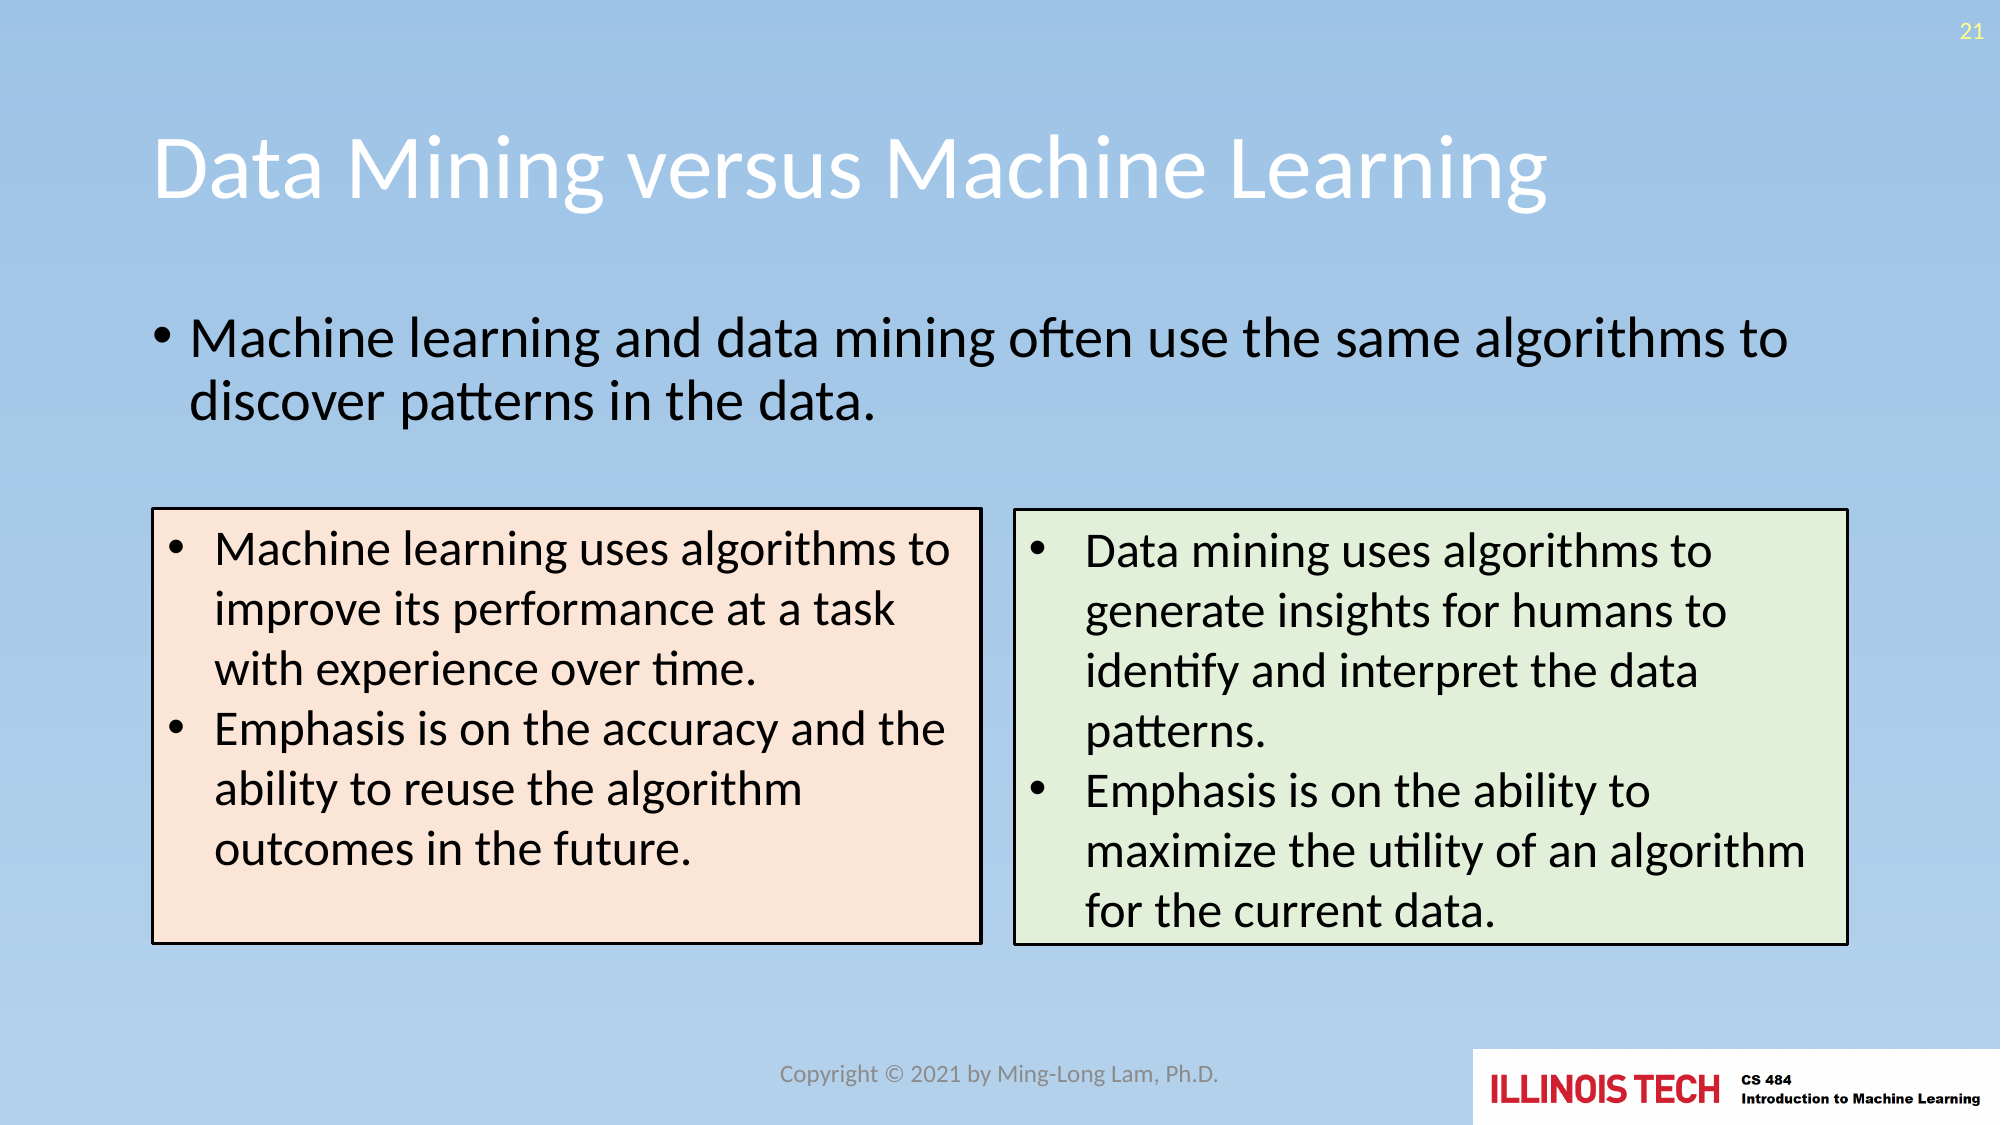

21
# Data Mining versus Machine Learning
Machine learning and data mining often use the same algorithms to discover patterns in the data.
Machine learning uses algorithms to improve its performance at a task with experience over time.
Emphasis is on the accuracy and the ability to reuse the algorithm outcomes in the future.

Data mining uses algorithms to generate insights for humans to identify and interpret the data patterns.
Emphasis is on the ability to maximize the utility of an algorithm for the current data.
Copyright © 2021 by Ming-Long Lam, Ph.D.